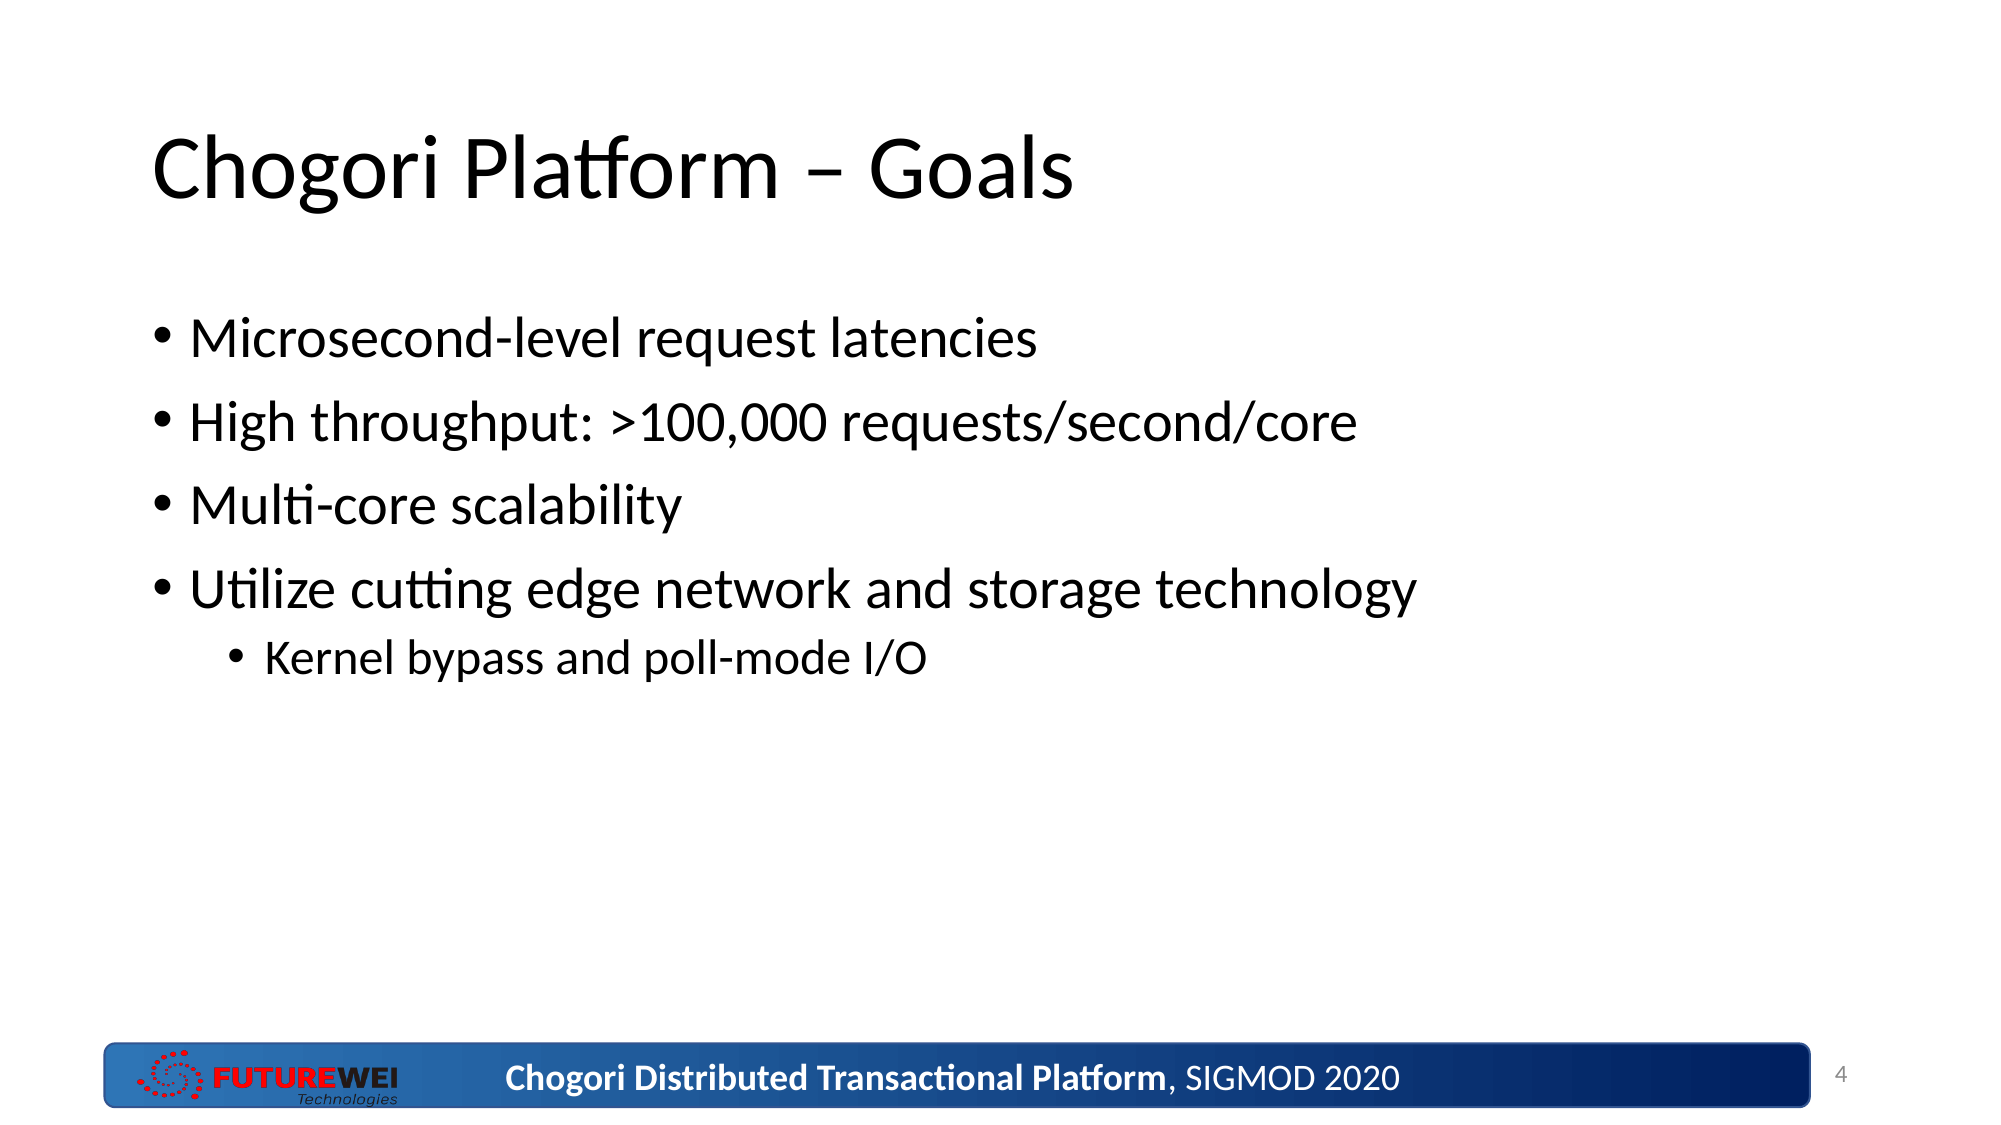

# Chogori Platform – Goals
Microsecond-level request latencies
High throughput: >100,000 requests/second/core
Multi-core scalability
Utilize cutting edge network and storage technology
Kernel bypass and poll-mode I/O
4